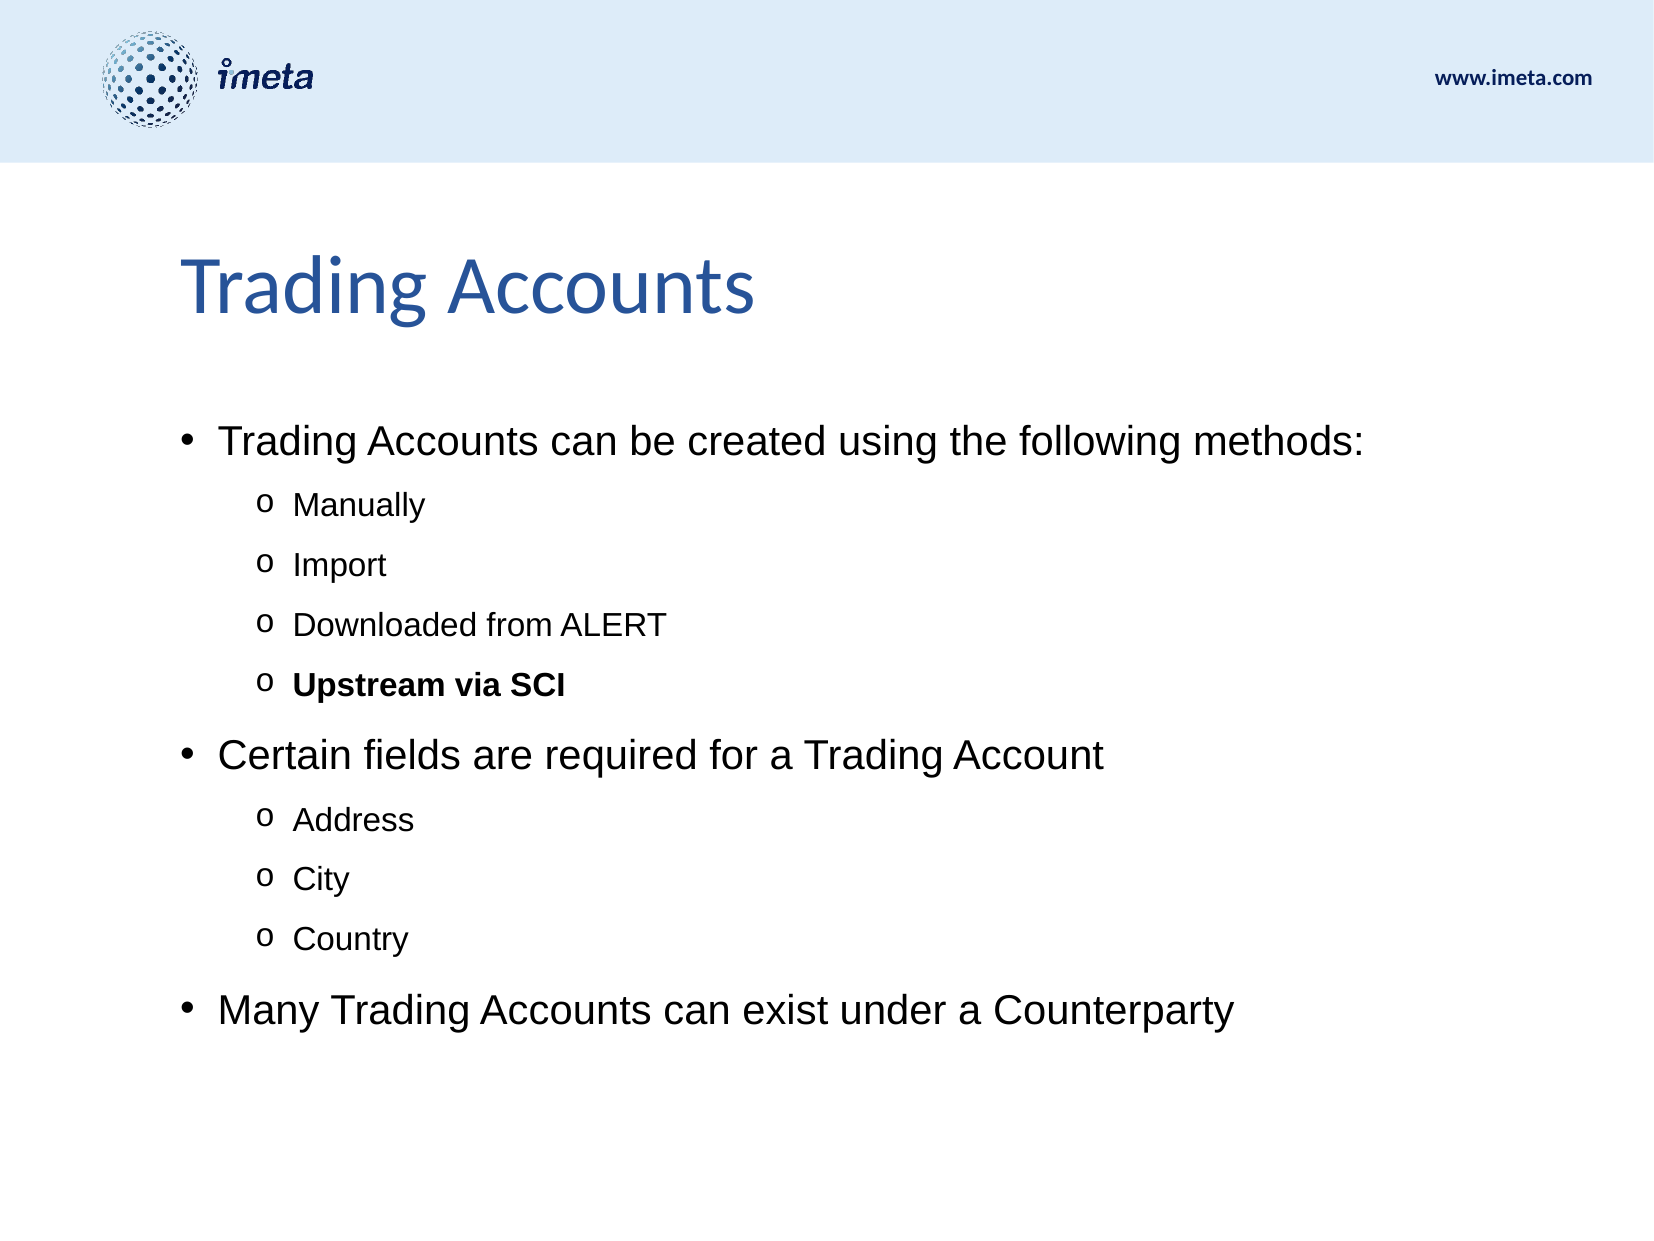

# Trading Accounts
Trading Accounts can be created using the following methods:
Manually
Import
Downloaded from ALERT
Upstream via SCI
Certain fields are required for a Trading Account
Address
City
Country
Many Trading Accounts can exist under a Counterparty